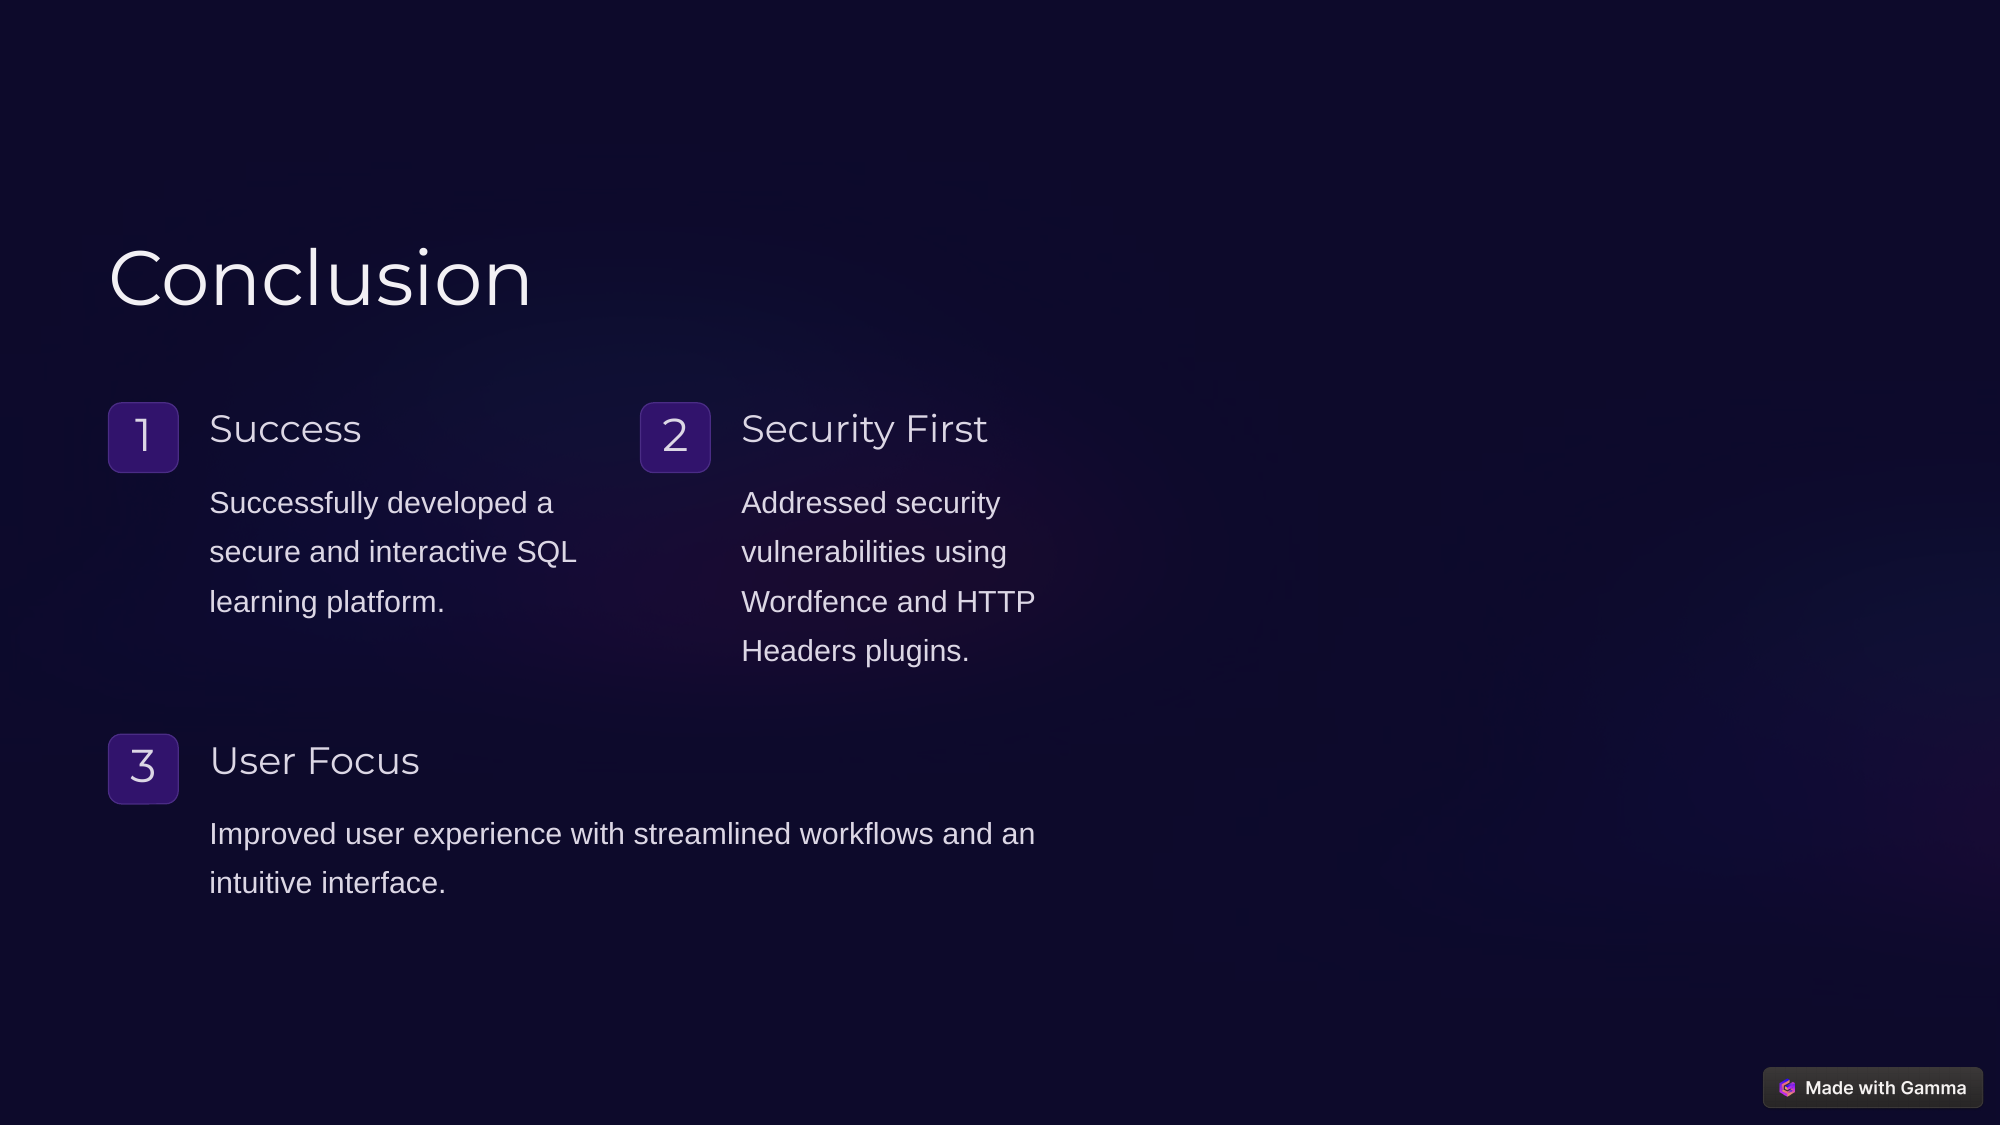

Conclusion

Success

Security First
1
2
Successfully developed a secure and interactive SQL learning platform.
Addressed security vulnerabilities using Wordfence and HTTP Headers plugins.

User Focus
3
Improved user experience with streamlined workflows and an intuitive interface.